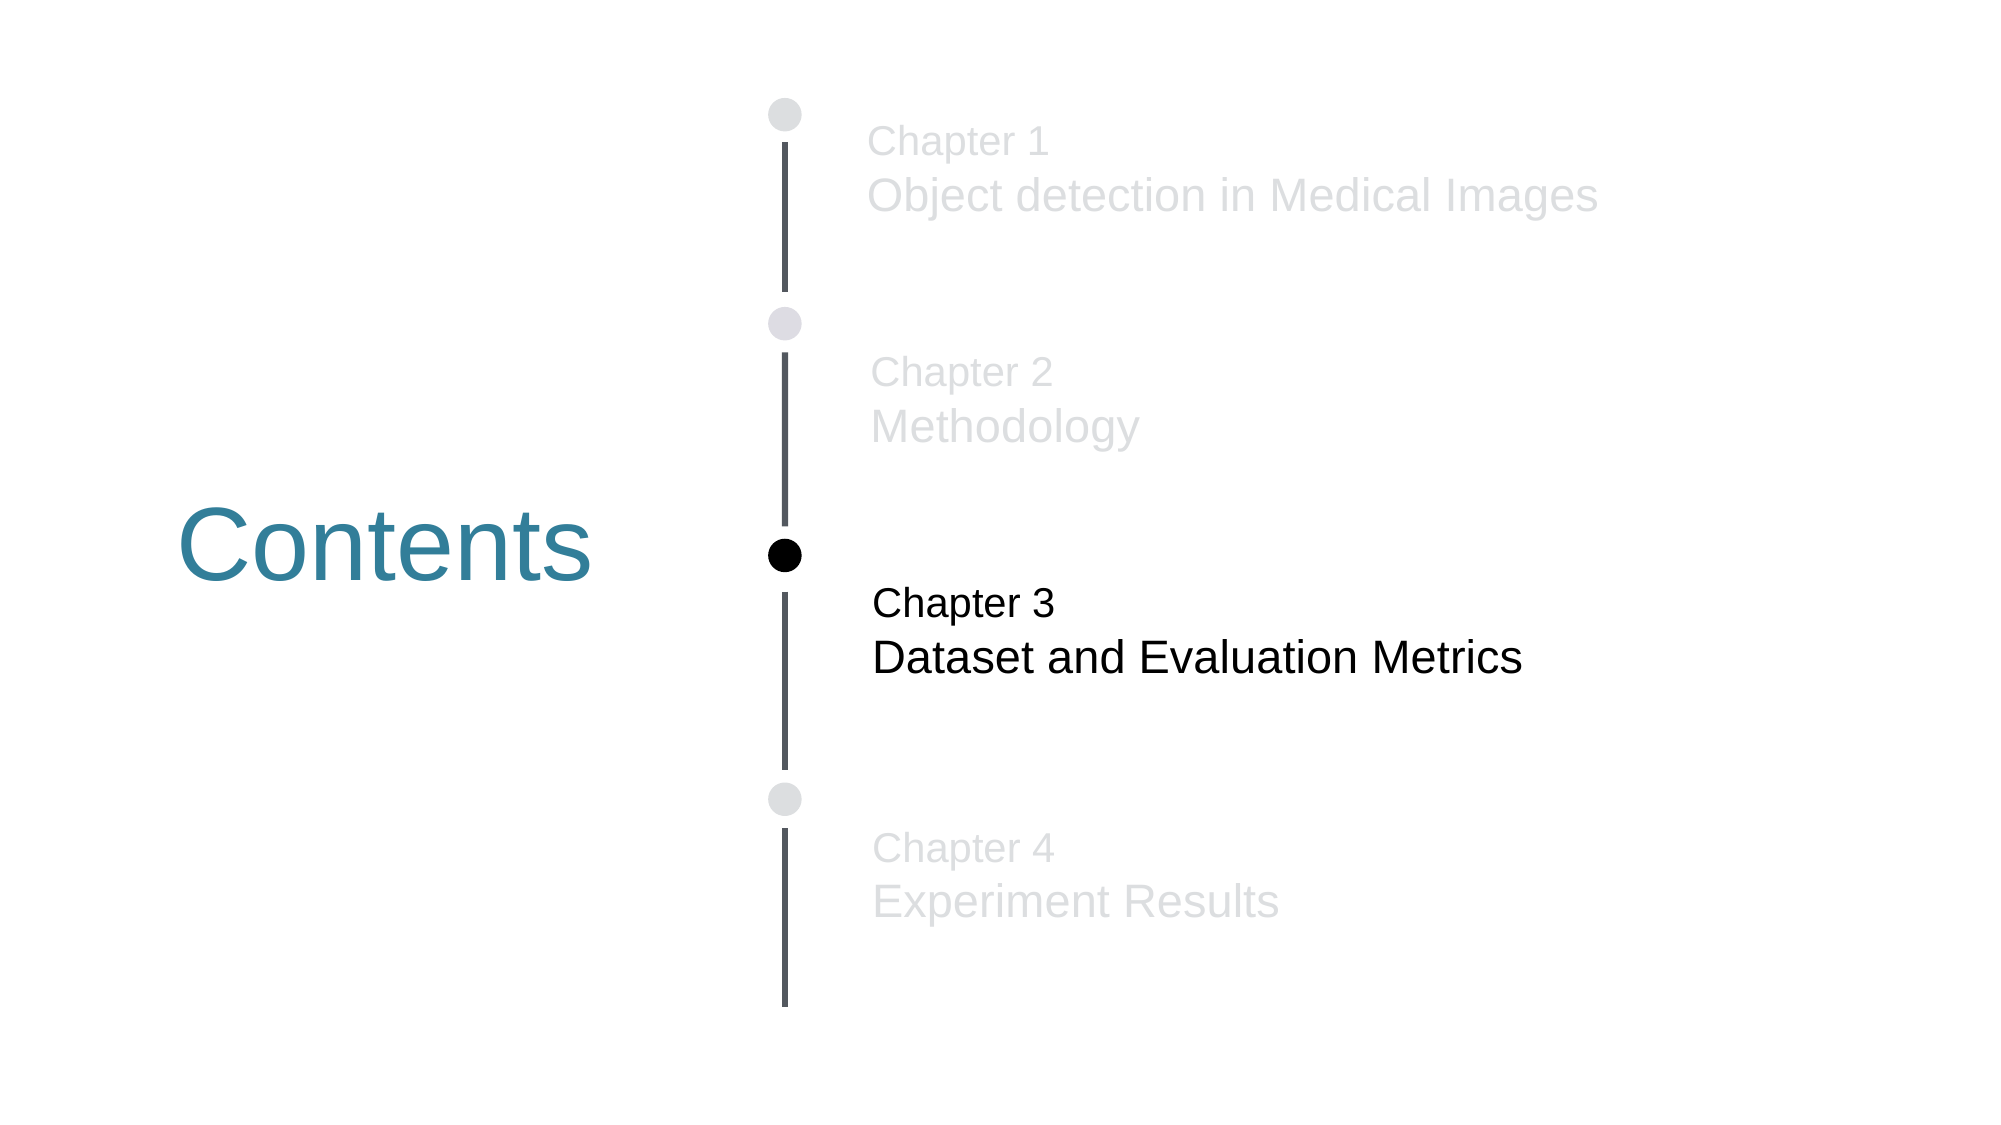

Chapter 1
Object detection in Medical Images

Chapter 2
Methodology

Contents

Chapter 3
Dataset and Evaluation Metrics

Chapter 4
Experiment Results